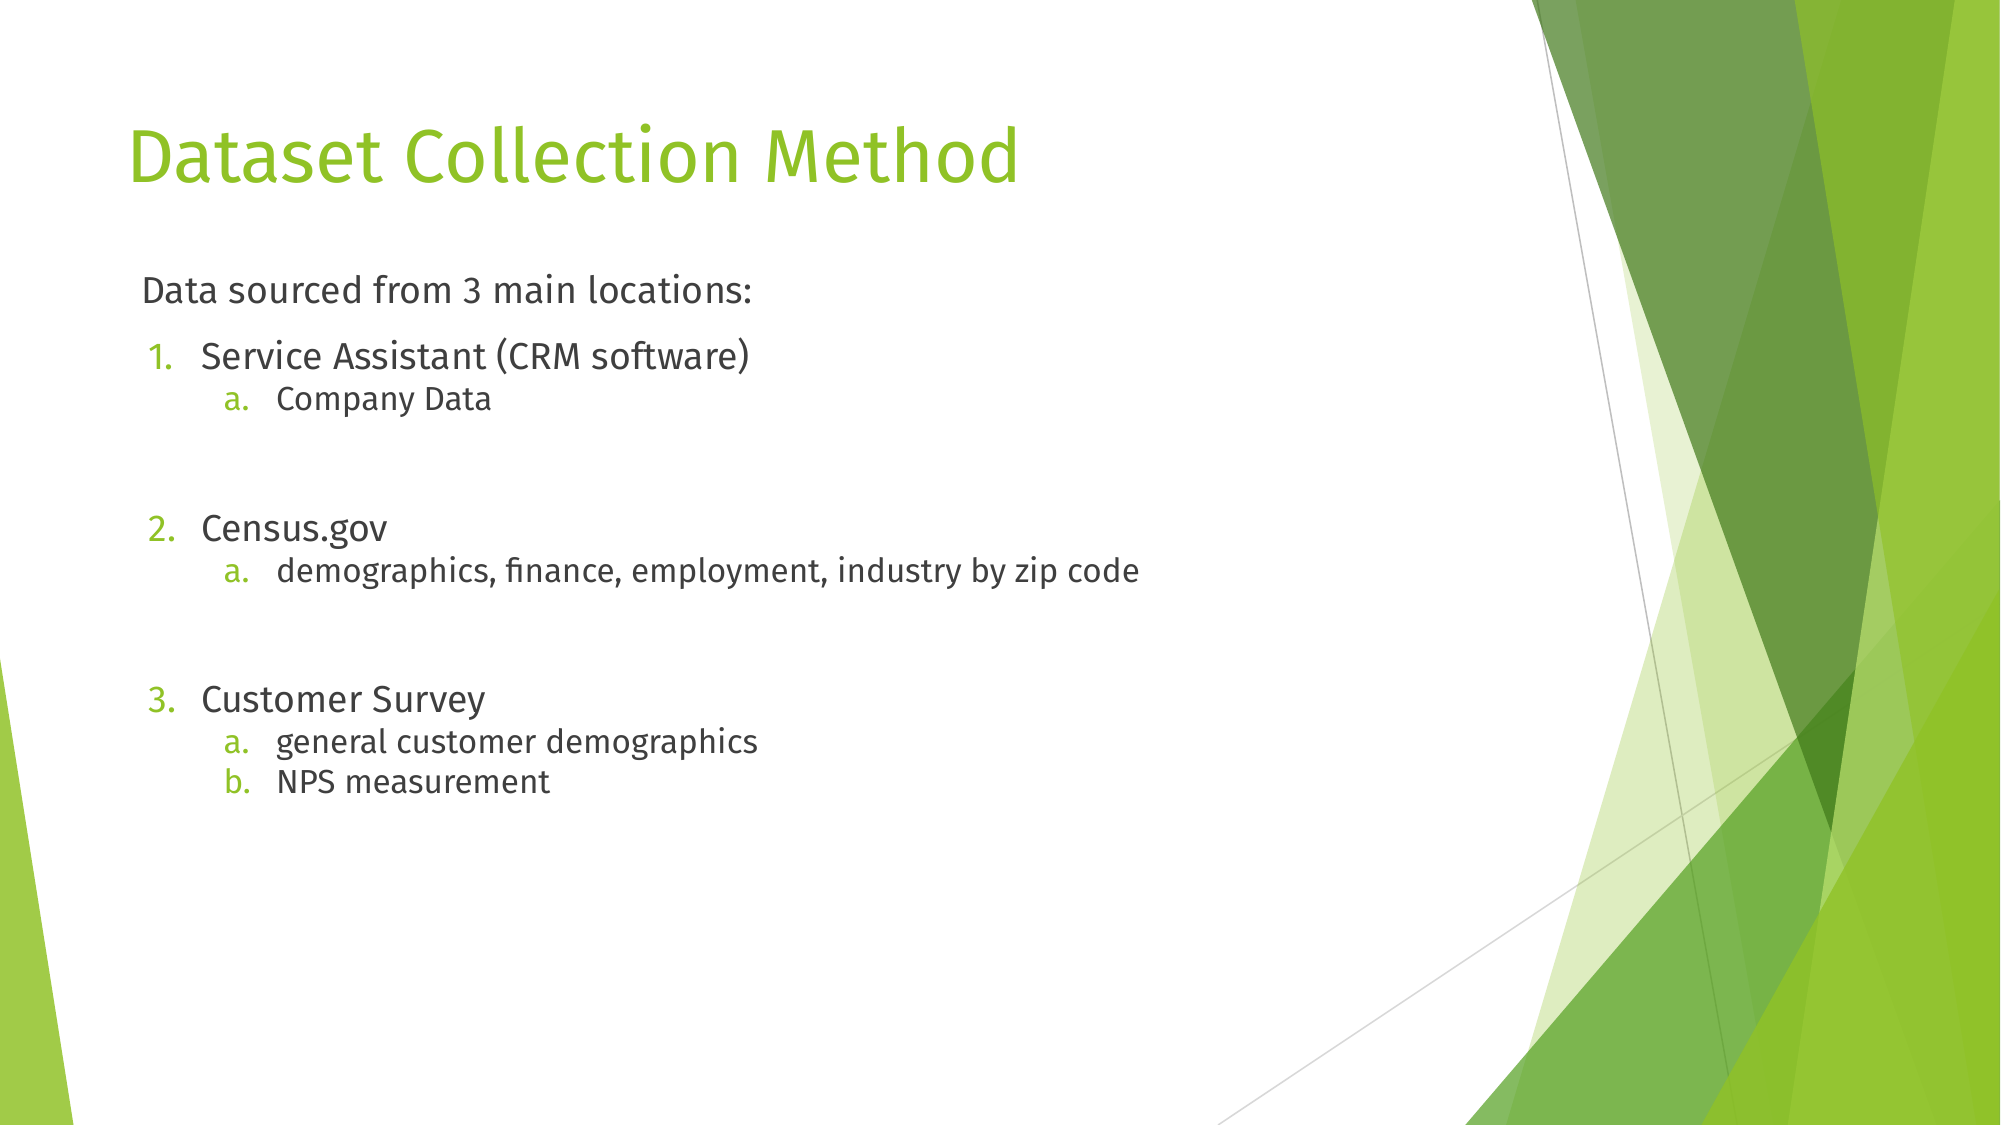

# Dataset Collection Method
Data sourced from 3 main locations:
Service Assistant (CRM software)
Company Data

Census.gov
demographics, finance, employment, industry by zip code

Customer Survey
general customer demographics
NPS measurement